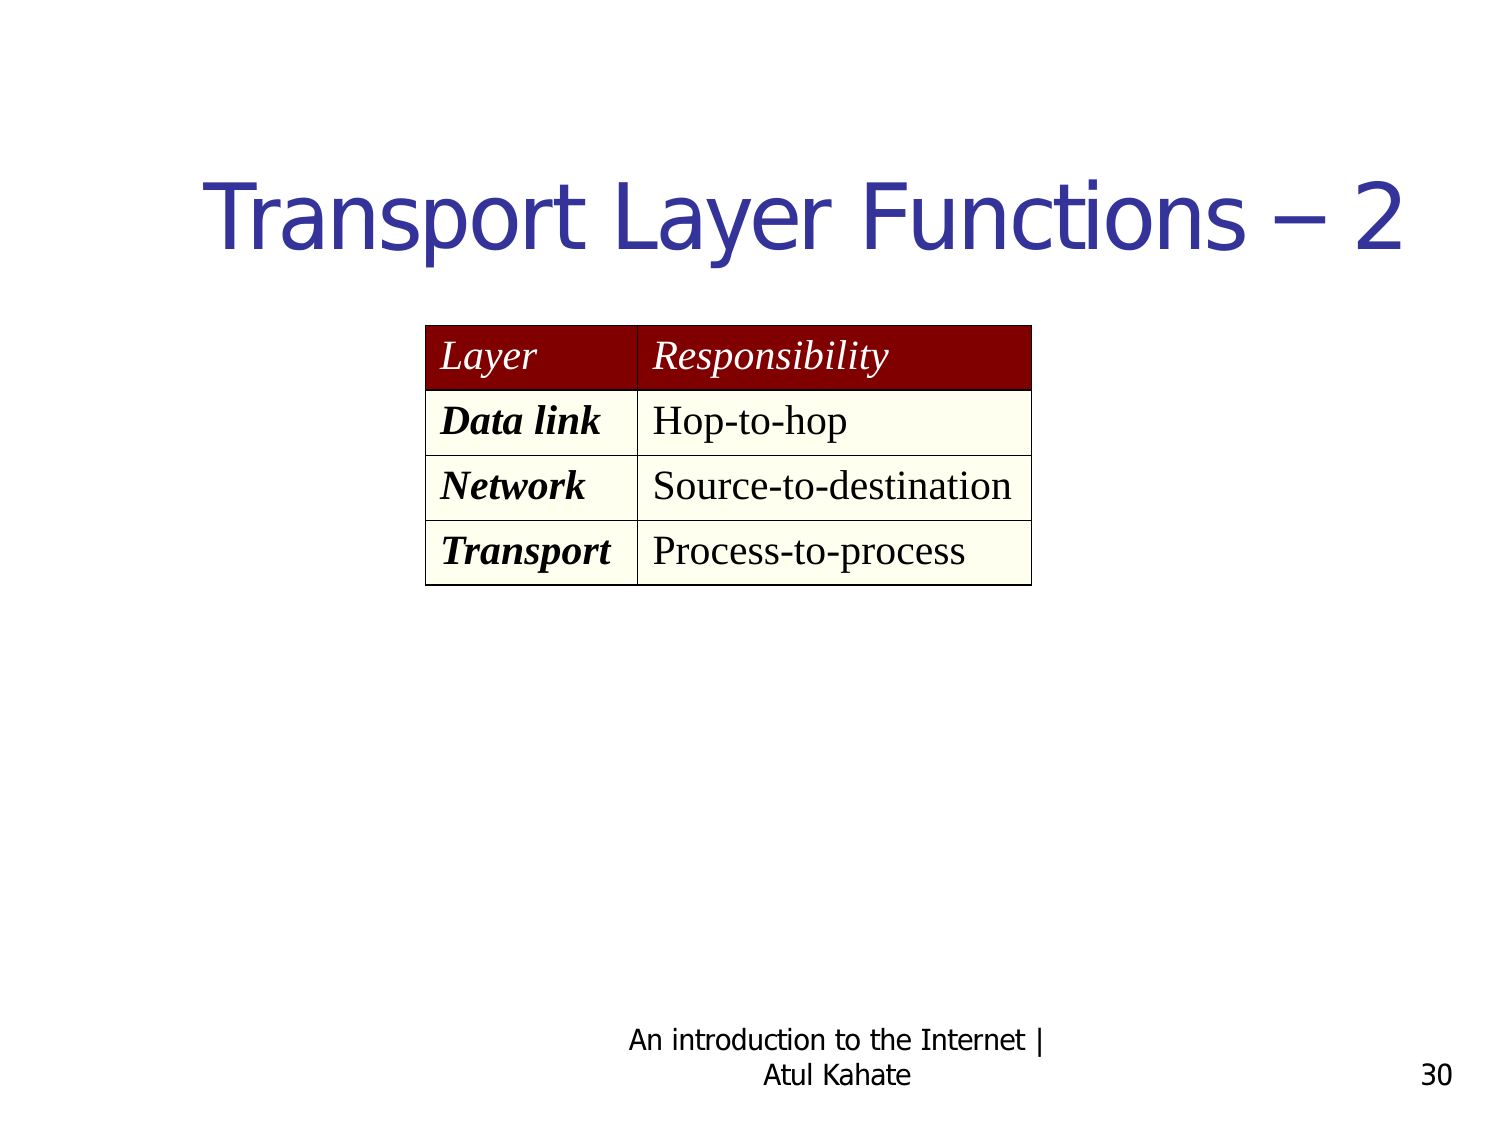

Transport Layer Functions – 2
| Layer | Responsibility |
| --- | --- |
| Data link | Hop-to-hop |
| Network | Source-to-destination |
| Transport | Process-to-process |
An introduction to the Internet | Atul Kahate
30